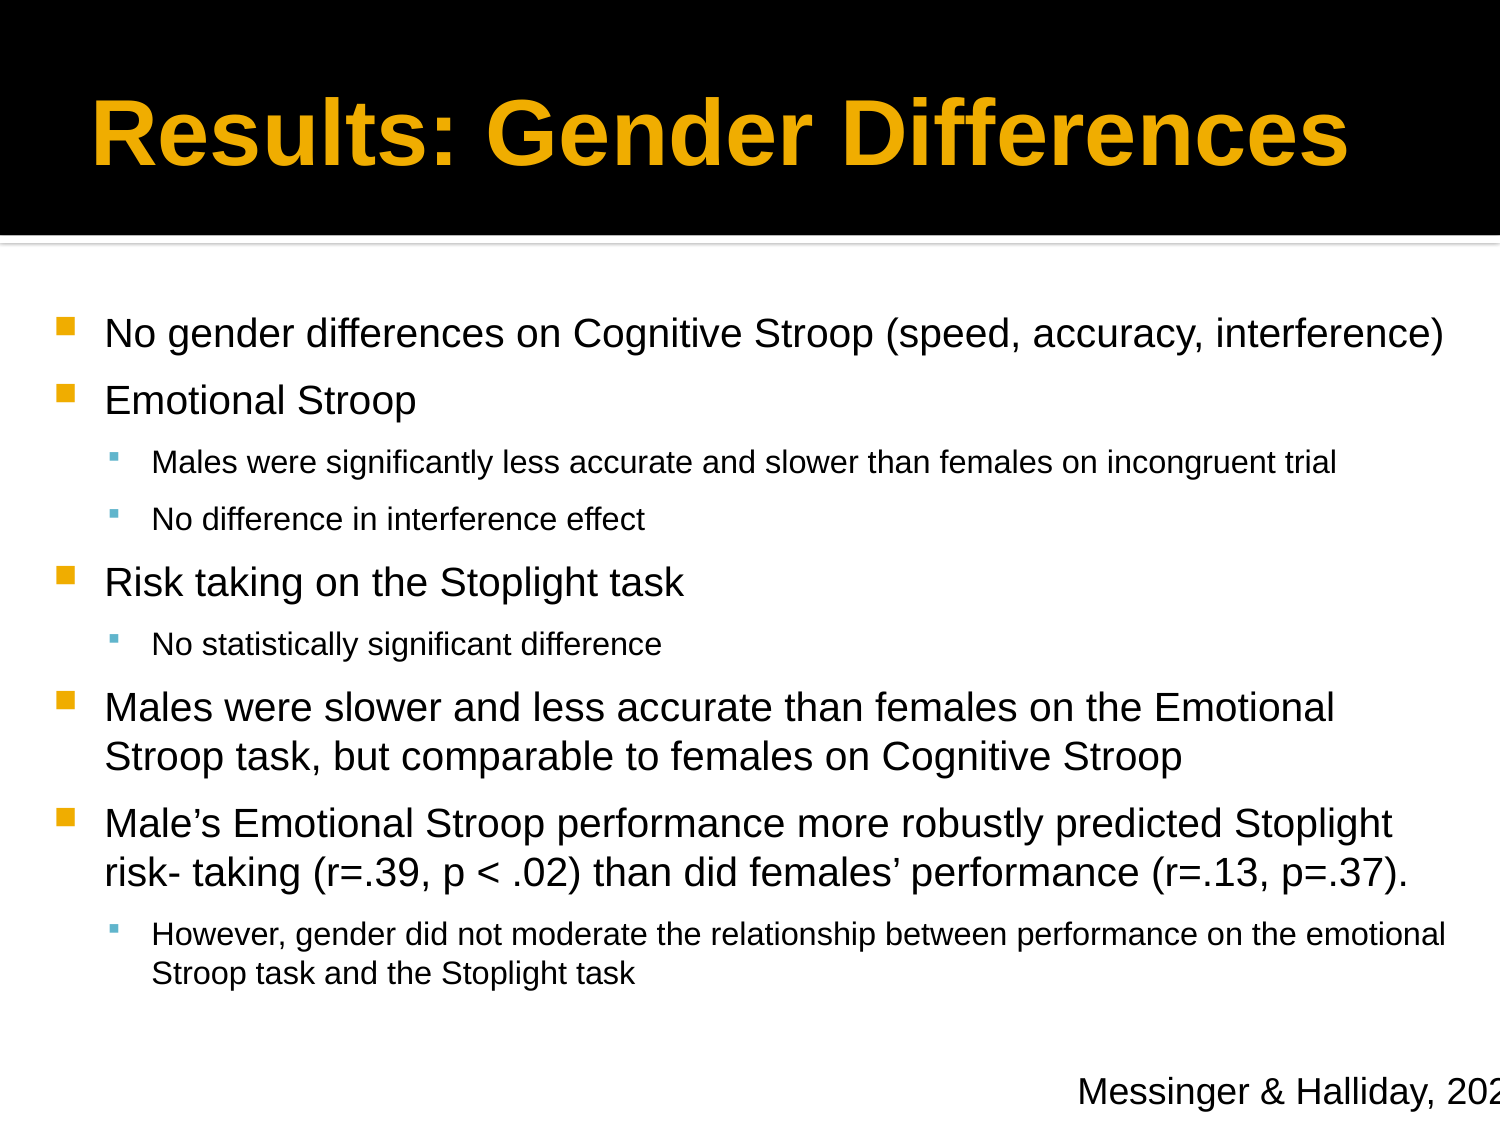

# Results: Gender Differences
No gender differences on Cognitive Stroop (speed, accuracy, interference)
Emotional Stroop
Males were significantly less accurate and slower than females on incongruent trial
No difference in interference effect
Risk taking on the Stoplight task
No statistically significant difference
Males were slower and less accurate than females on the Emotional Stroop task, but comparable to females on Cognitive Stroop
Male’s Emotional Stroop performance more robustly predicted Stoplight risk- taking (r=.39, p < .02) than did females’ performance (r=.13, p=.37).
However, gender did not moderate the relationship between performance on the emotional Stroop task and the Stoplight task
Messinger & Halliday, 2021